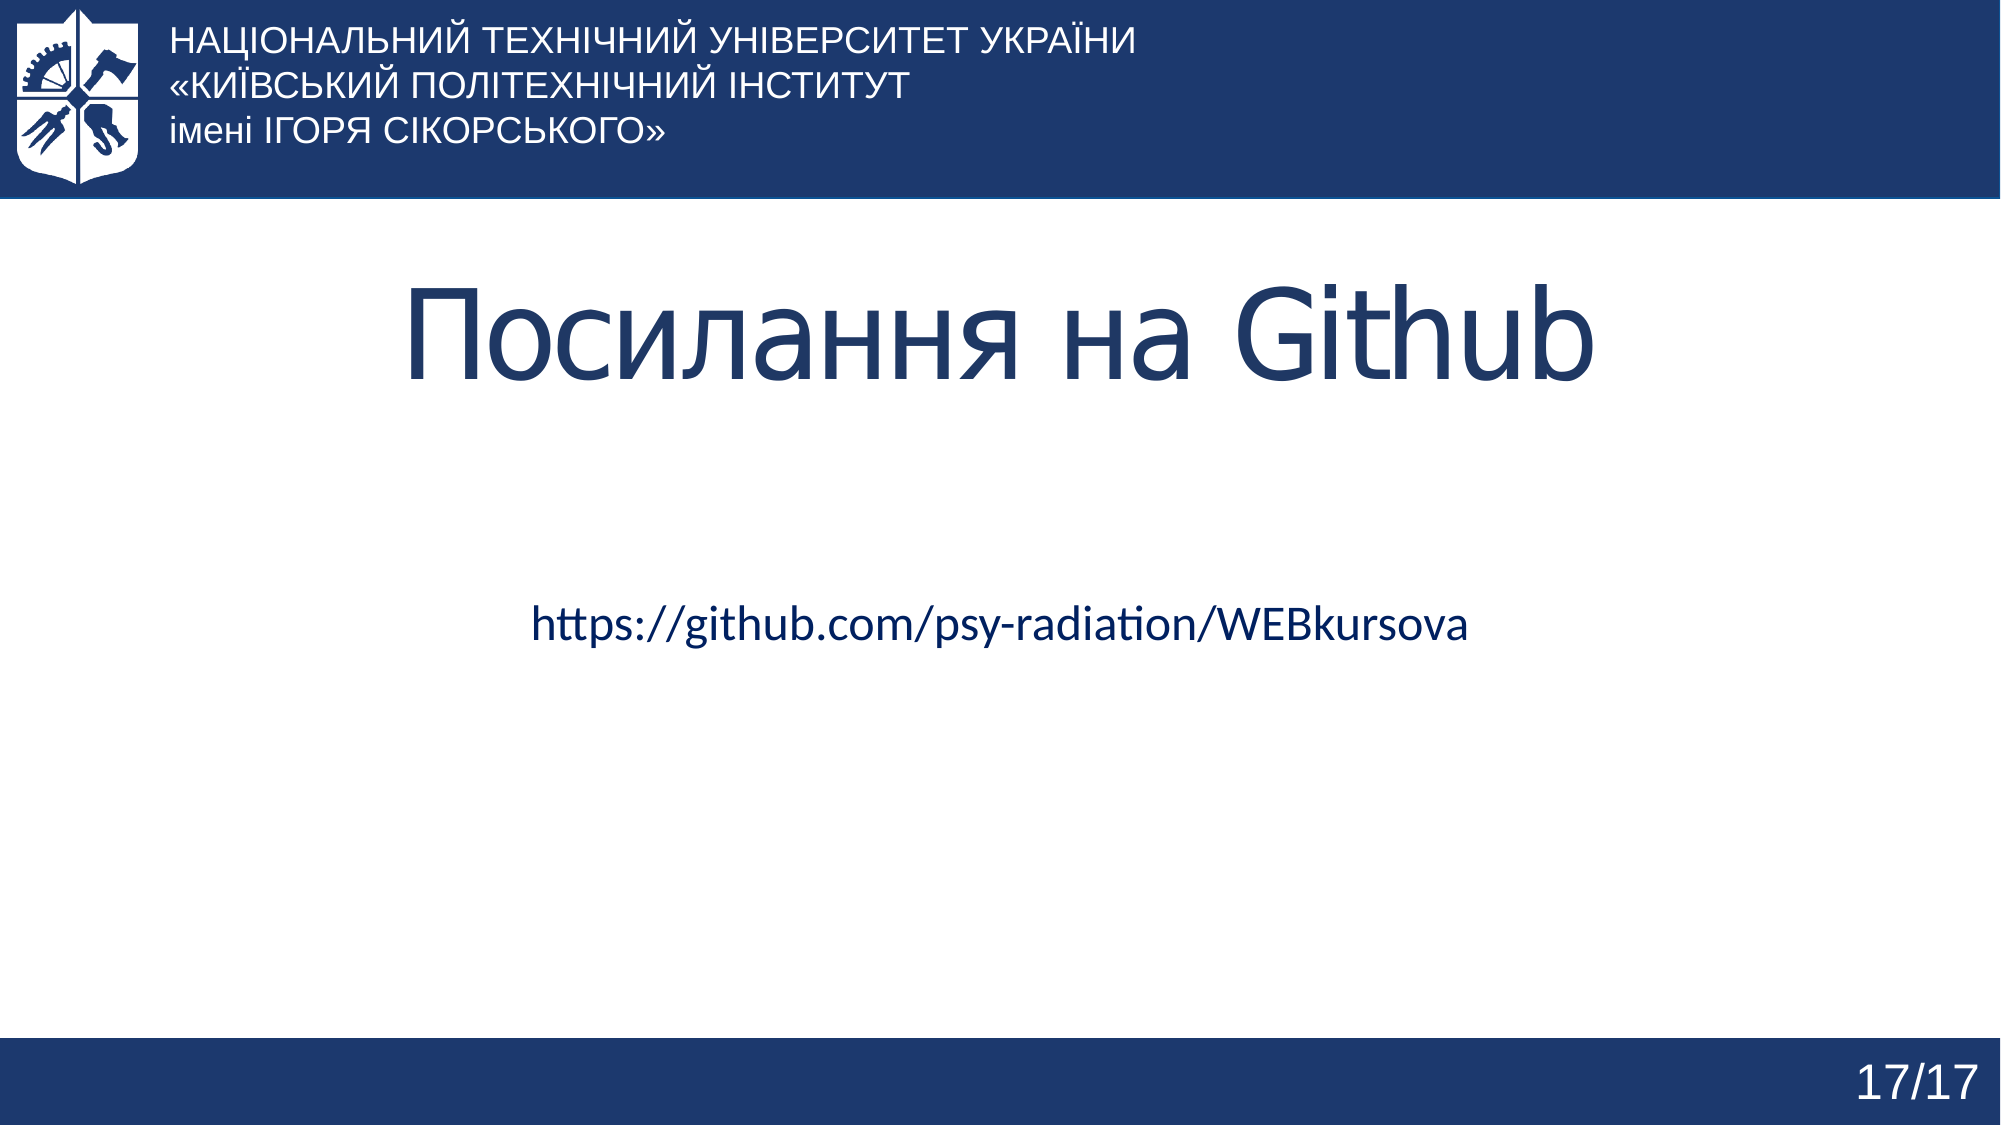

НАЦІОНАЛЬНИЙ ТЕХНІЧНИЙ УНІВЕРСИТЕТ УКРАЇНИ
«КИЇВСЬКИЙ ПОЛІТЕХНІЧНИЙ ІНСТИТУТ
імені ІГОРЯ СІКОРСЬКОГО»
# Посилання на Github
https://github.com/psy-radiation/WEBkursova
17/17